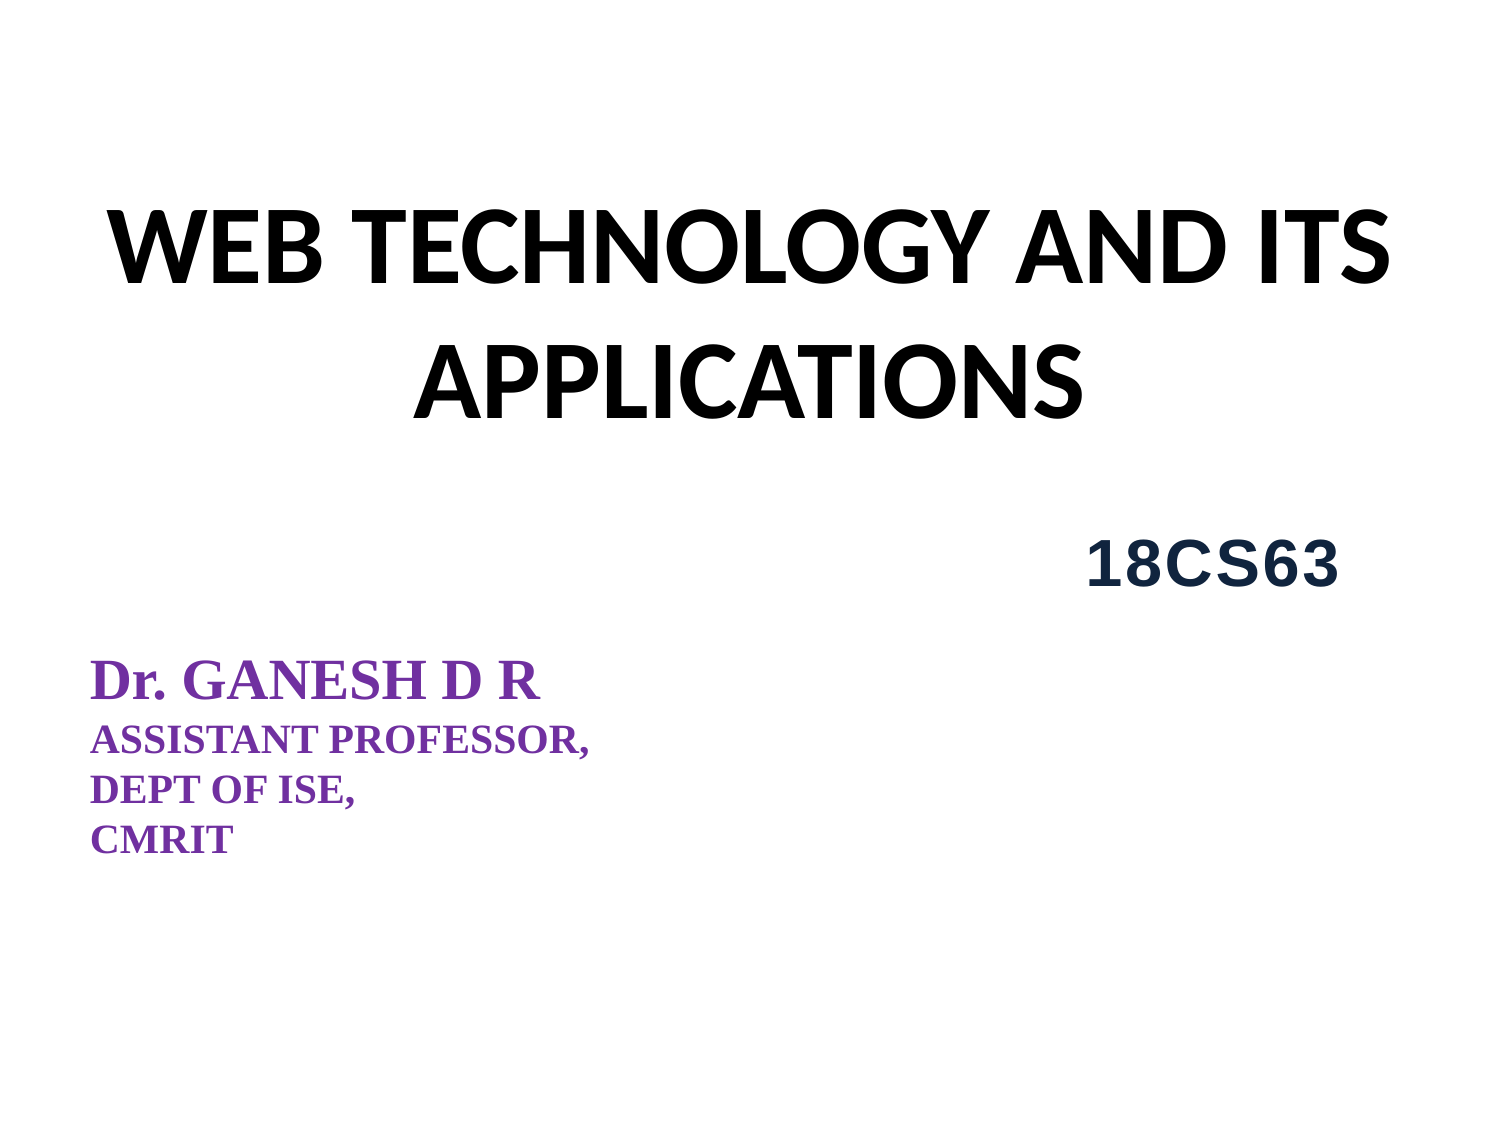

# WEB TECHNOLOGY AND ITS APPLICATIONS
18CS63

Dr. GANESH D R
ASSISTANT PROFESSOR,
DEPT OF ISE,
CMRIT